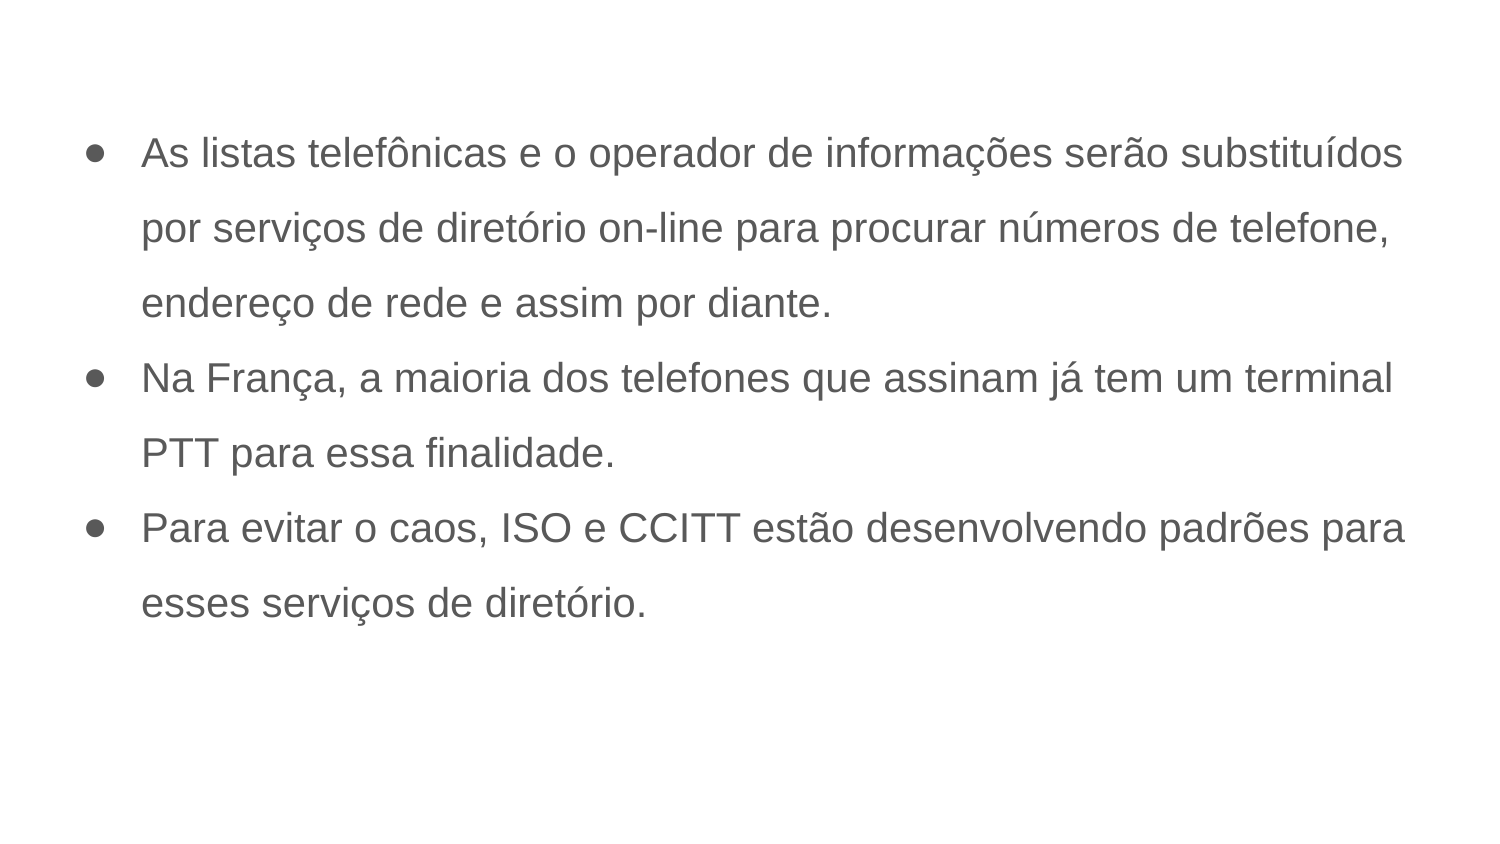

As listas telefônicas e o operador de informações serão substituídos por serviços de diretório on-line para procurar números de telefone, endereço de rede e assim por diante.
Na França, a maioria dos telefones que assinam já tem um terminal PTT para essa finalidade.
Para evitar o caos, ISO e CCITT estão desenvolvendo padrões para esses serviços de diretório.